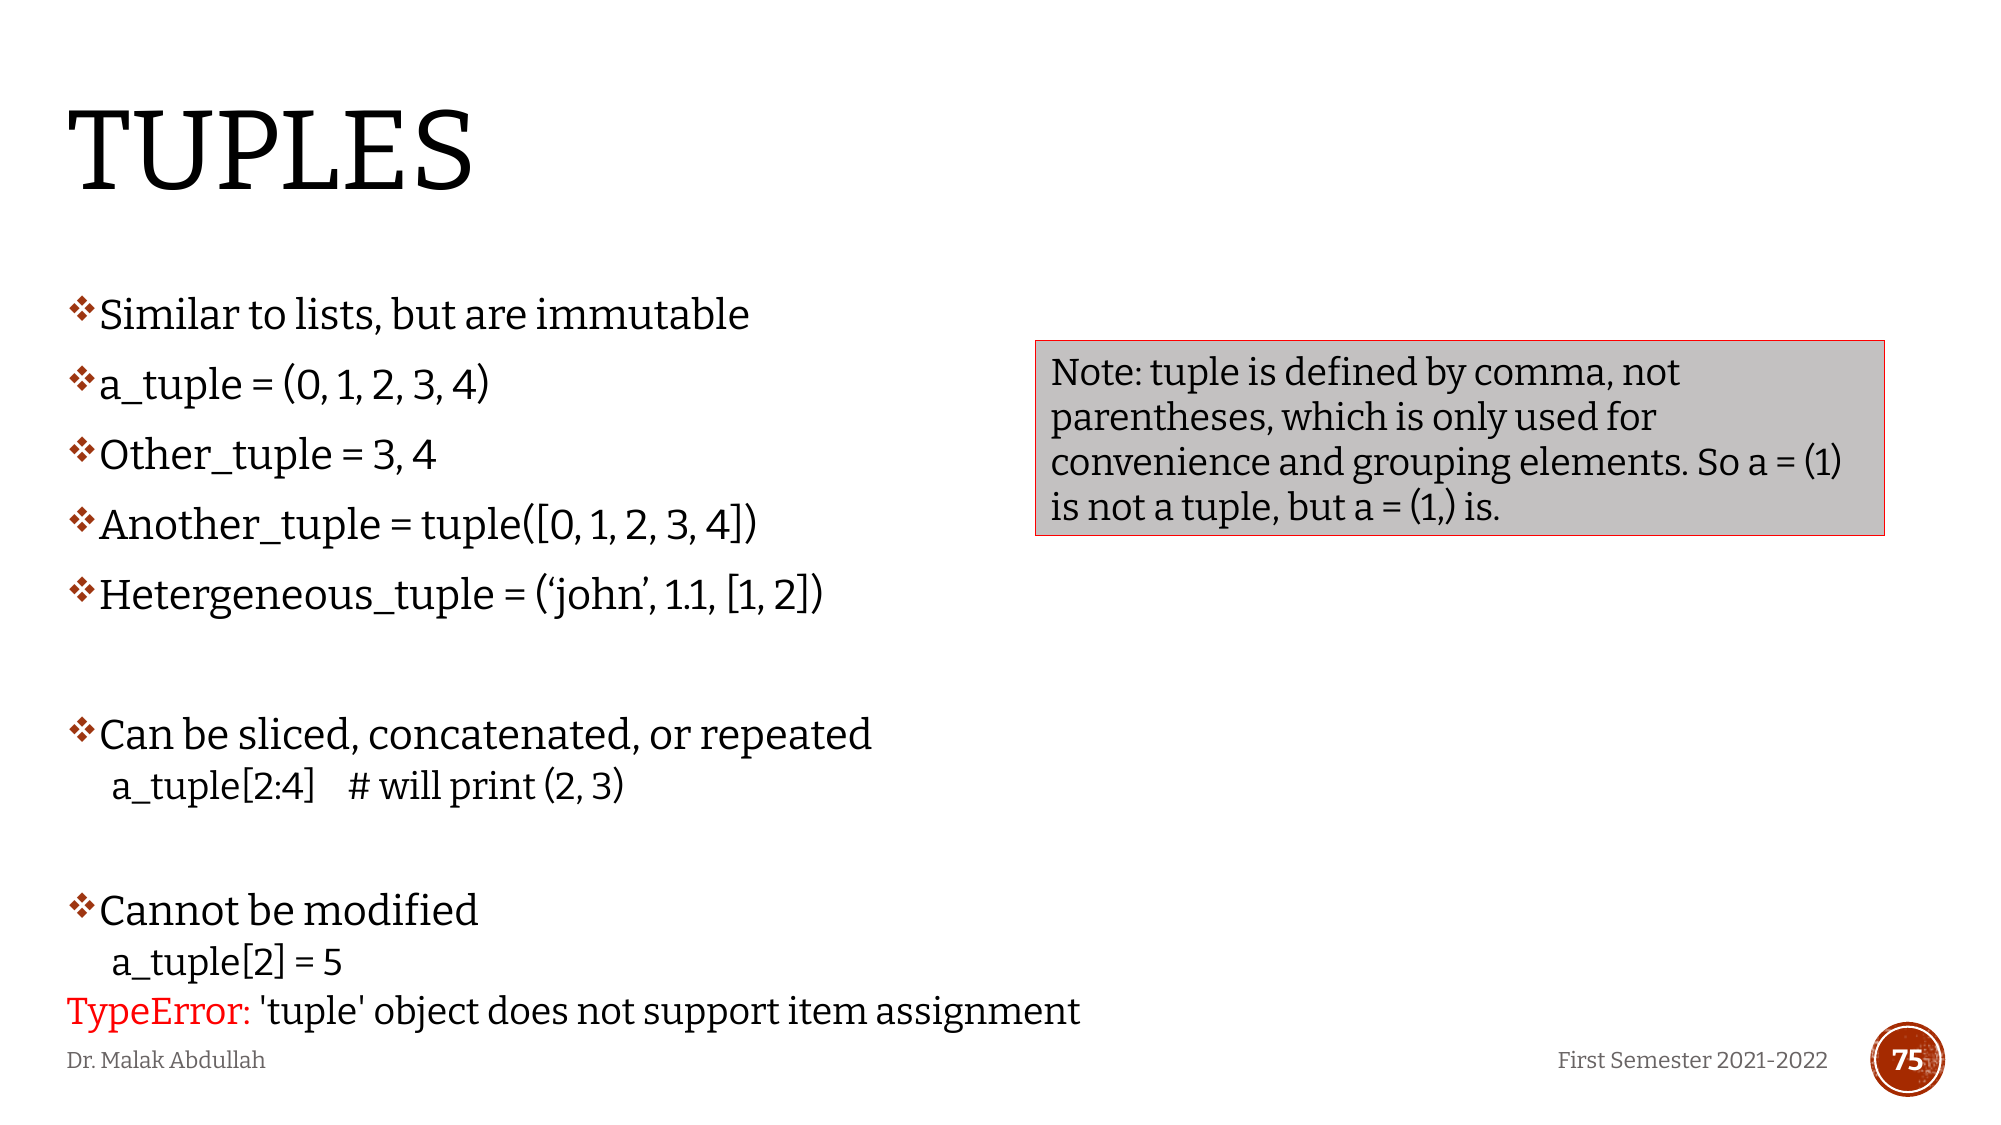

# tuples
Similar to lists, but are immutable
a_tuple = (0, 1, 2, 3, 4)
Other_tuple = 3, 4
Another_tuple = tuple([0, 1, 2, 3, 4])
Hetergeneous_tuple = (‘john’, 1.1, [1, 2])

Can be sliced, concatenated, or repeated
a_tuple[2:4]    # will print (2, 3)

Cannot be modified
a_tuple[2] = 5
Note: tuple is defined by comma, not parentheses, which is only used for convenience and grouping elements. So a = (1)  is not a tuple, but a = (1,) is.
TypeError: 'tuple' object does not support item assignment
Dr. Malak Abdullah
First Semester 2021-2022
75